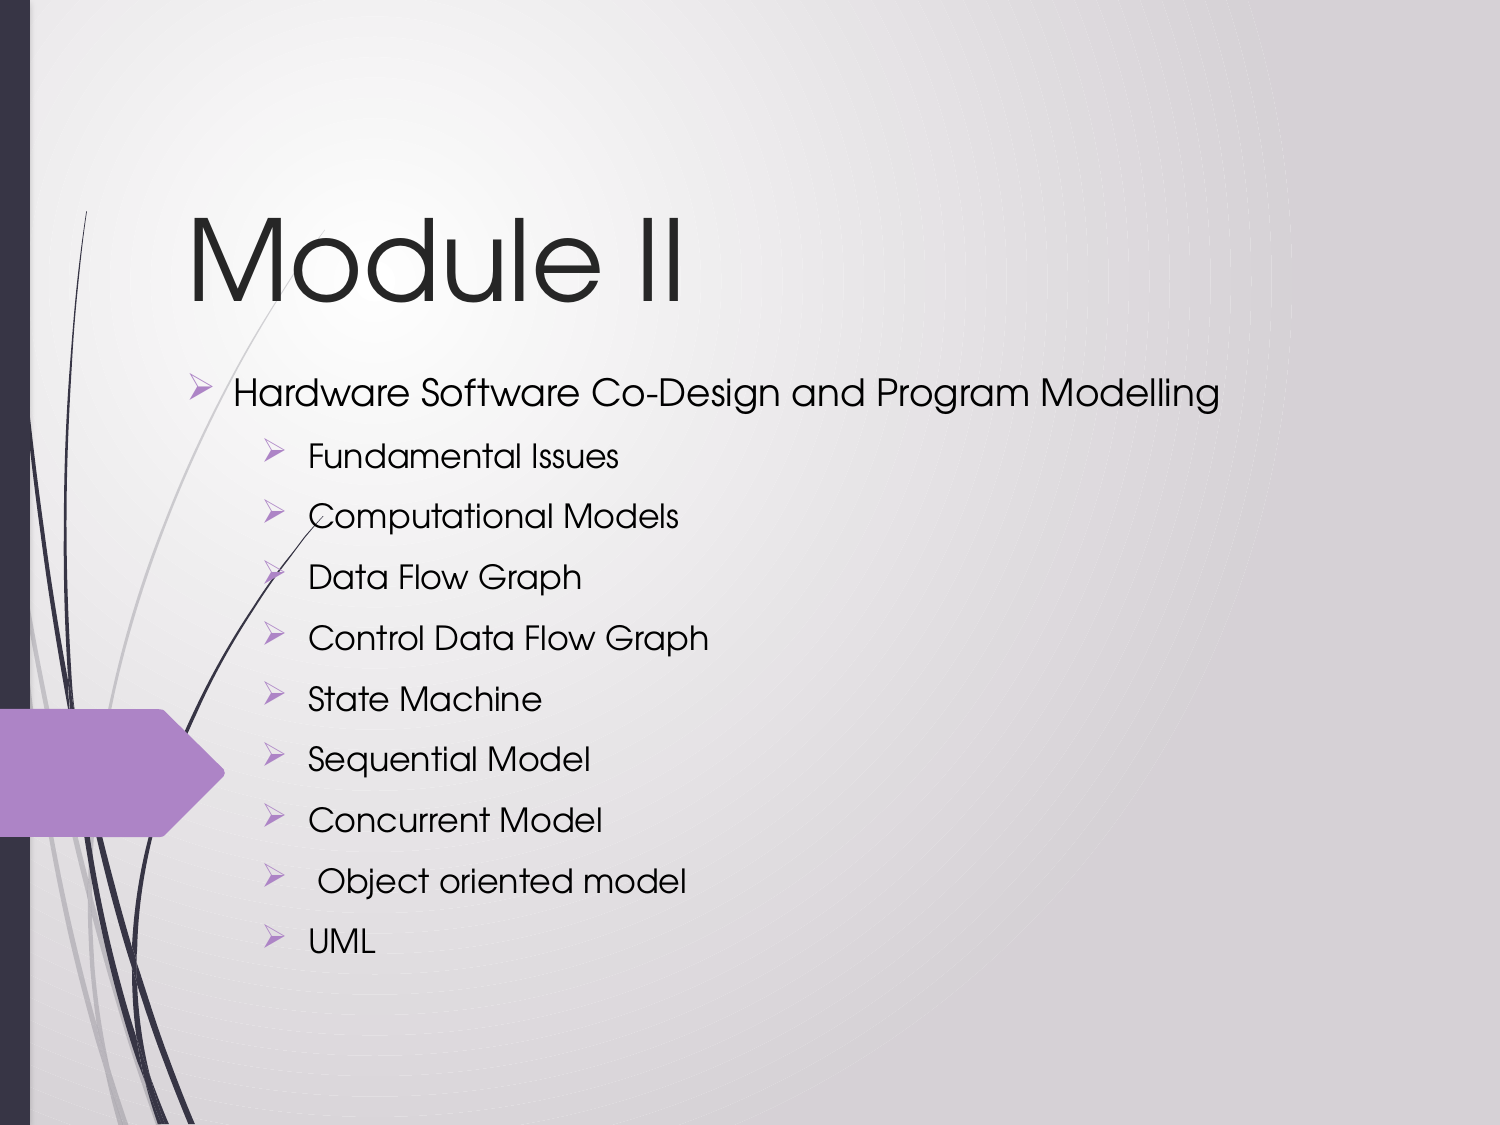

# Module II
Hardware Software Co-Design and Program Modelling
Fundamental Issues
Computational Models
Data Flow Graph
Control Data Flow Graph
State Machine
Sequential Model
Concurrent Model
 Object oriented model
UML